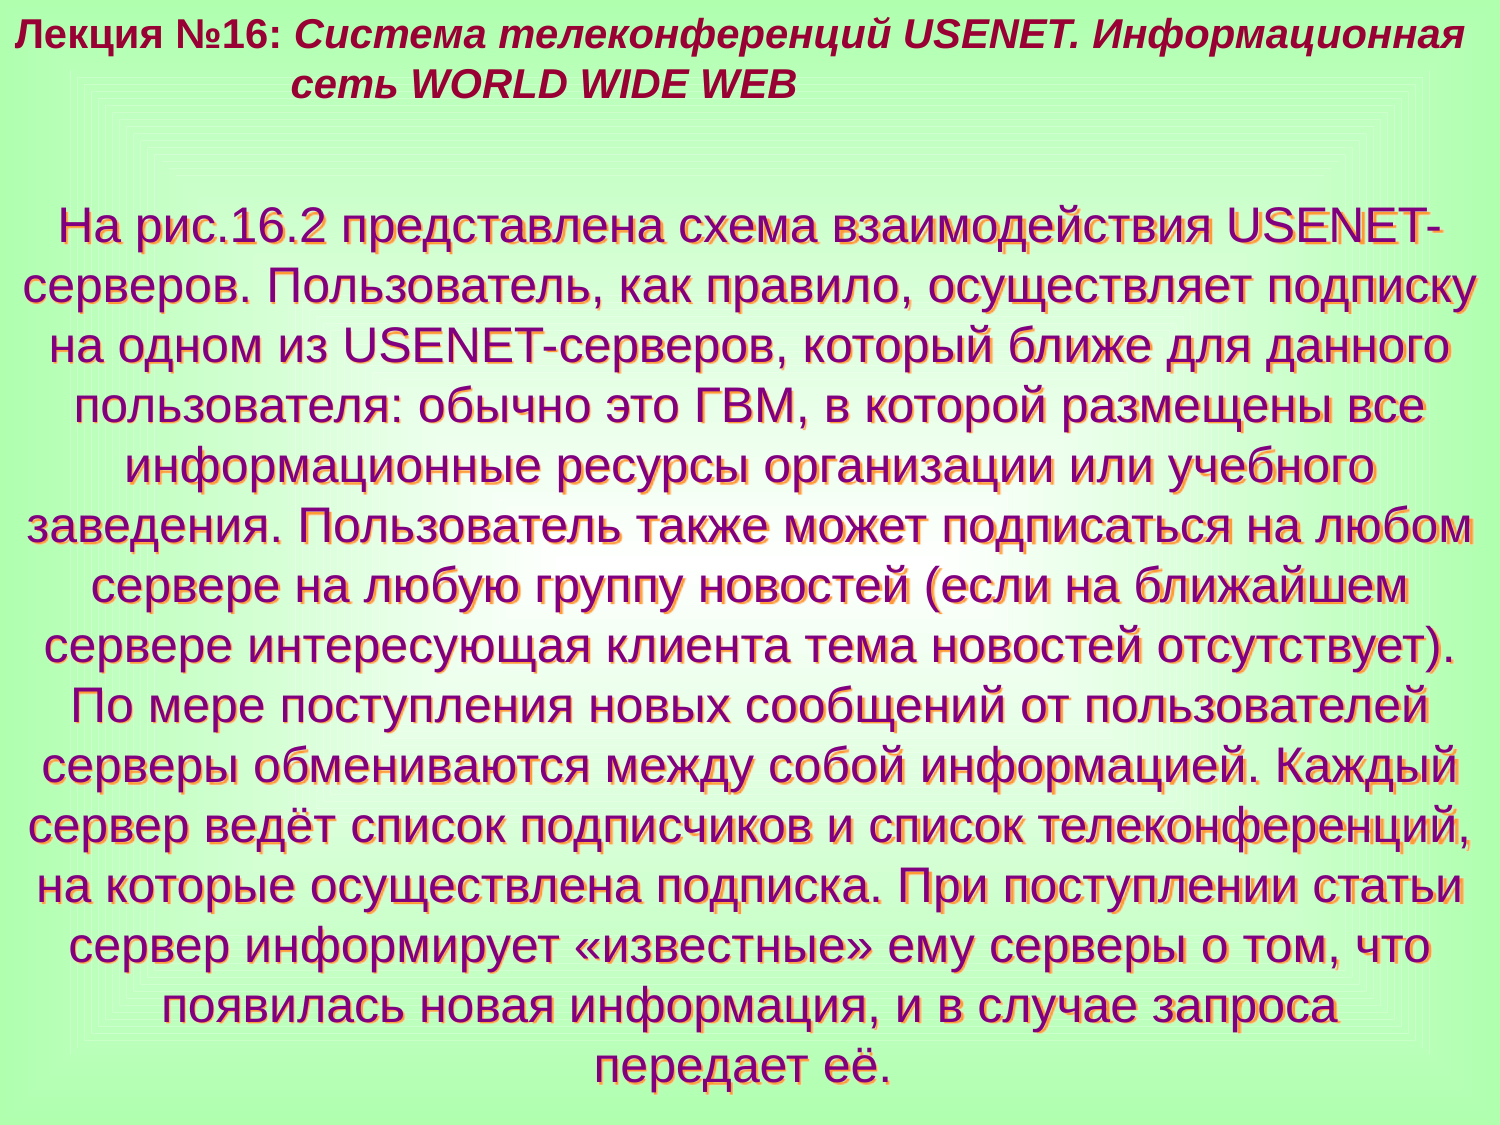

Лекция №16: Система телеконференций USENET. Информационная
                        сеть WORLD WIDE WEB
На рис.16.2 представлена схема взаимодействия USENET-серверов. Пользователь, как правило, осуществляет подписку на одном из USENET-серверов, который ближе для данного пользователя: обычно это ГВМ, в которой размещены все информационные ресурсы организации или учебного заведения. Пользователь также может подписаться на любом сервере на любую группу новостей (если на ближайшем сервере интересующая клиента тема новостей отсутствует). По мере поступления новых сообщений от пользователей серверы обмениваются между собой информацией. Каждый сервер ведёт список подписчиков и список телеконференций, на которые осуществлена подписка. При поступлении статьи сервер информирует «известные» ему серверы о том, что появилась новая информация, и в случае запроса
передает её.